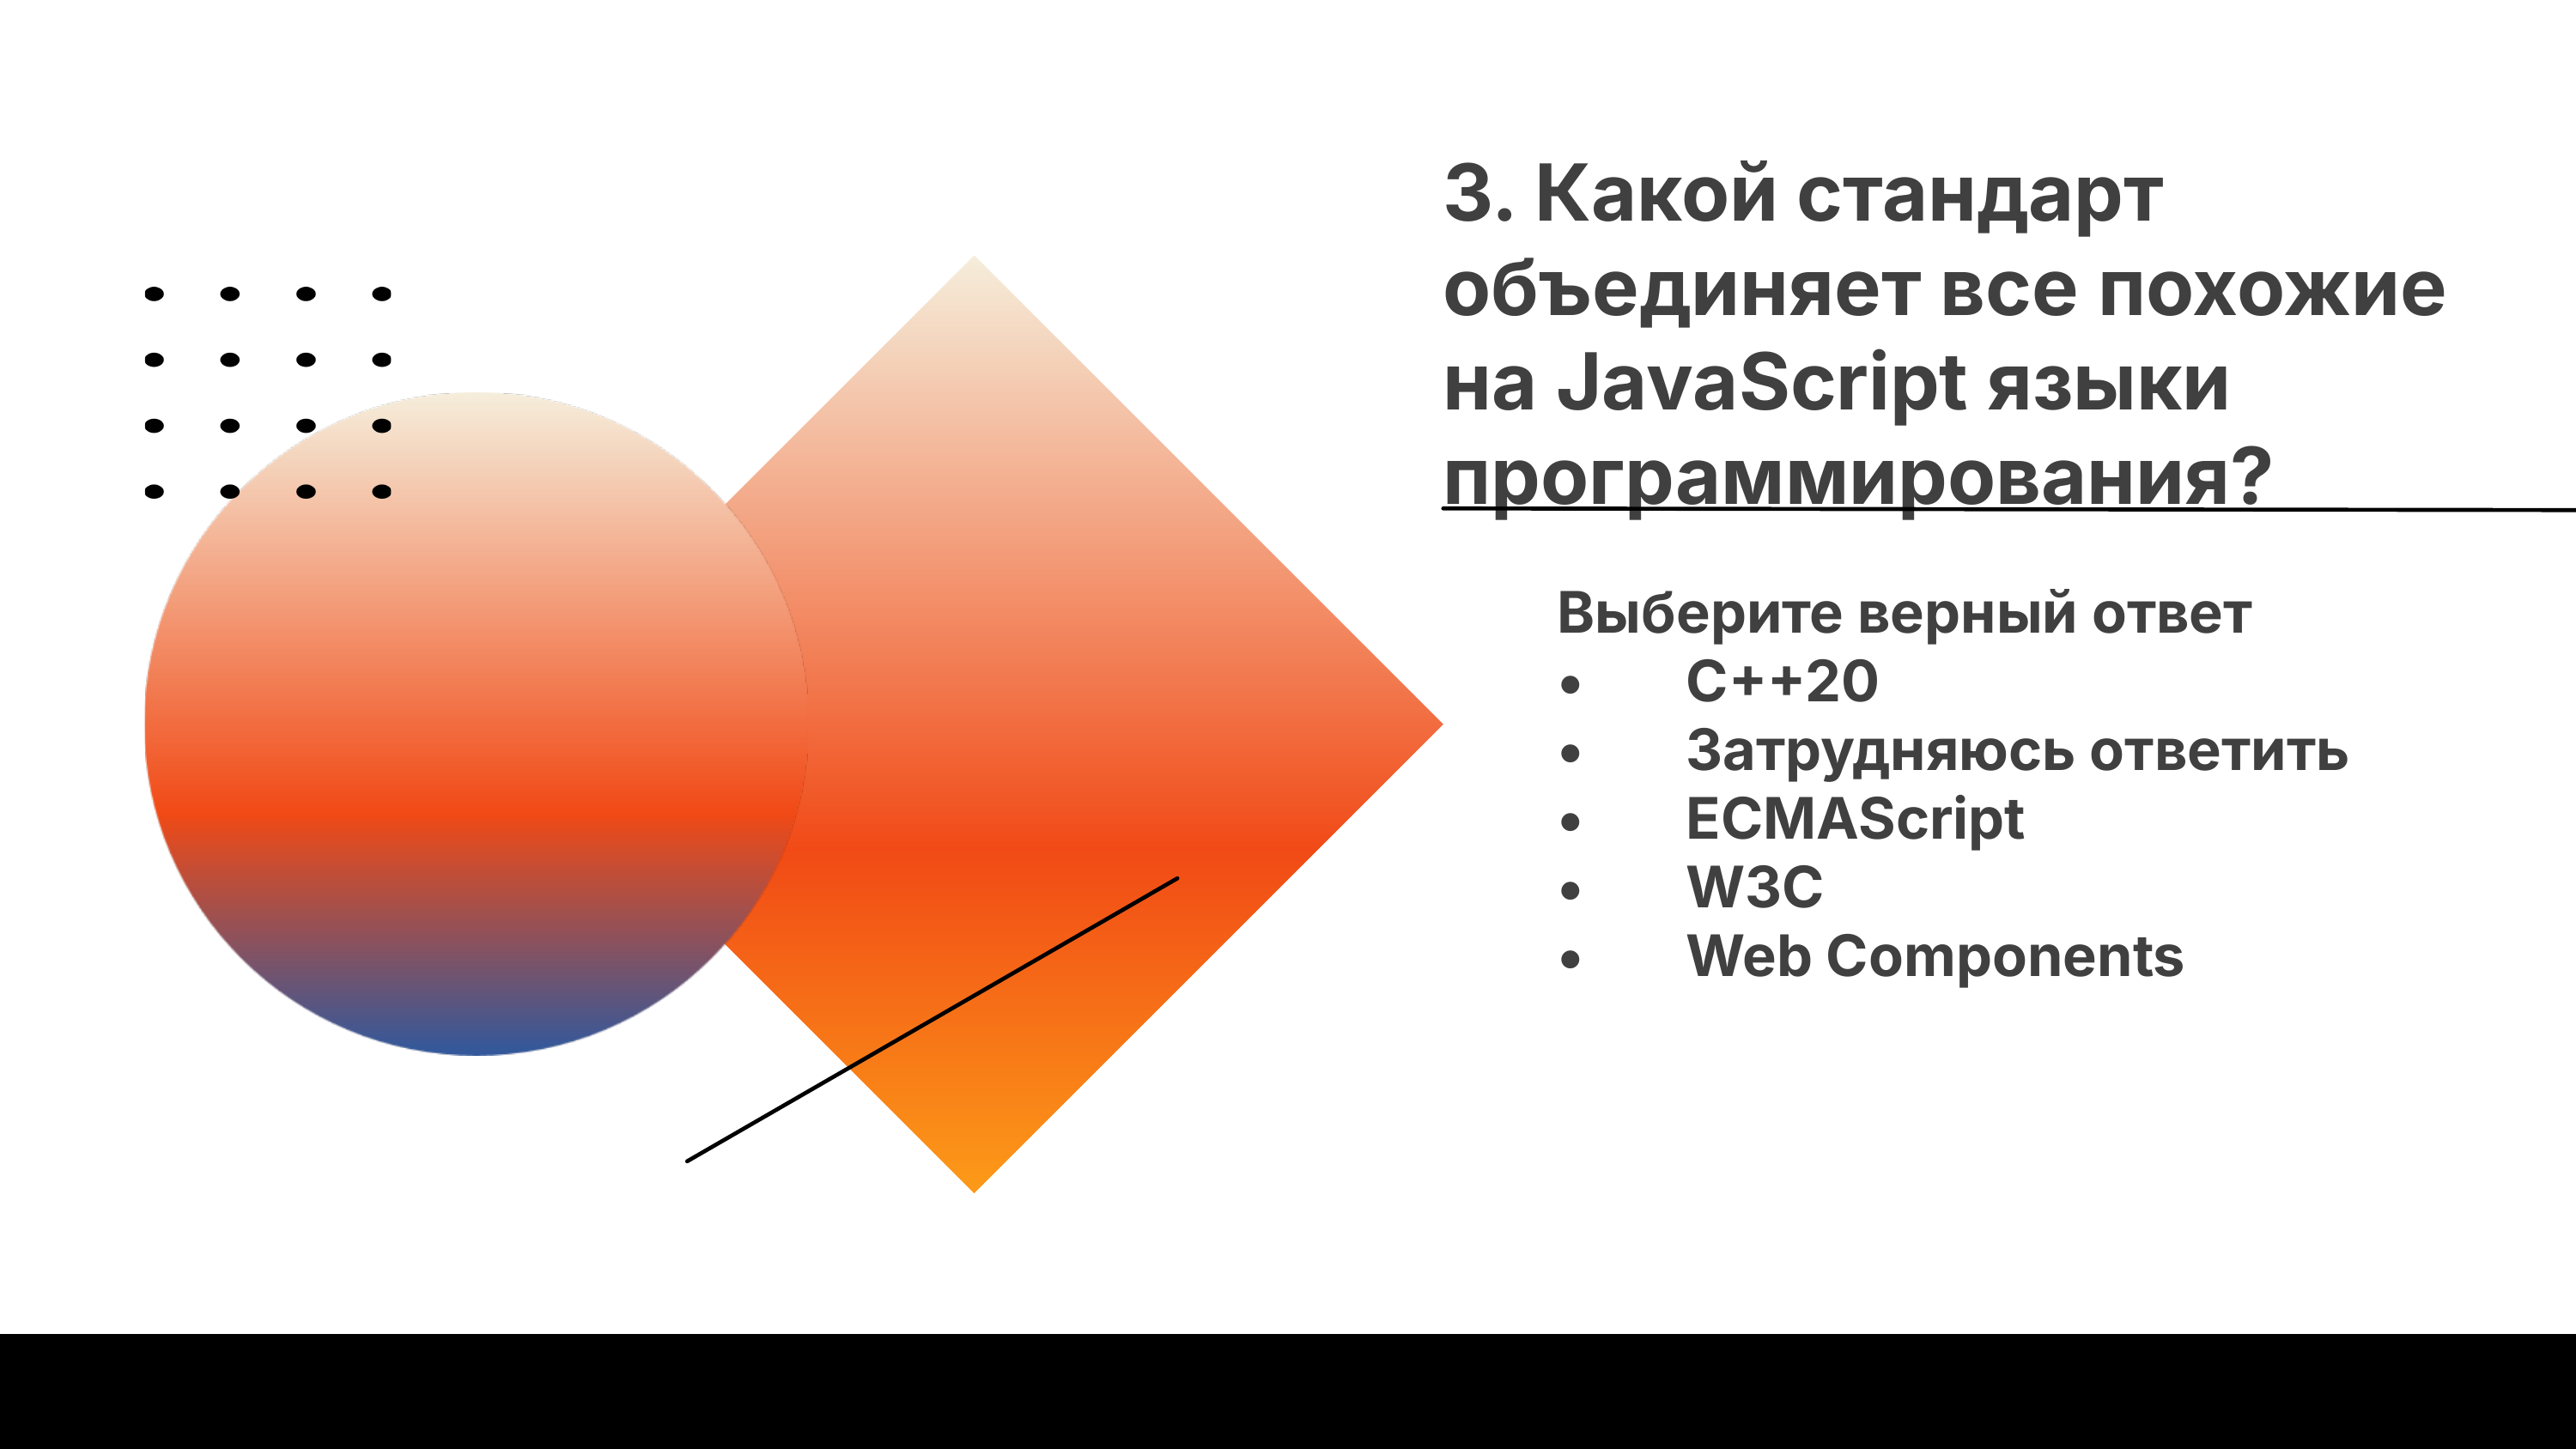

3. Какой стандарт объединяет все похожие на JavaScript языки программирования?

Выберите верный ответ
•	C++20
•	Затрудняюсь ответить
•	ECMAScript
•	W3C
•	Web Components